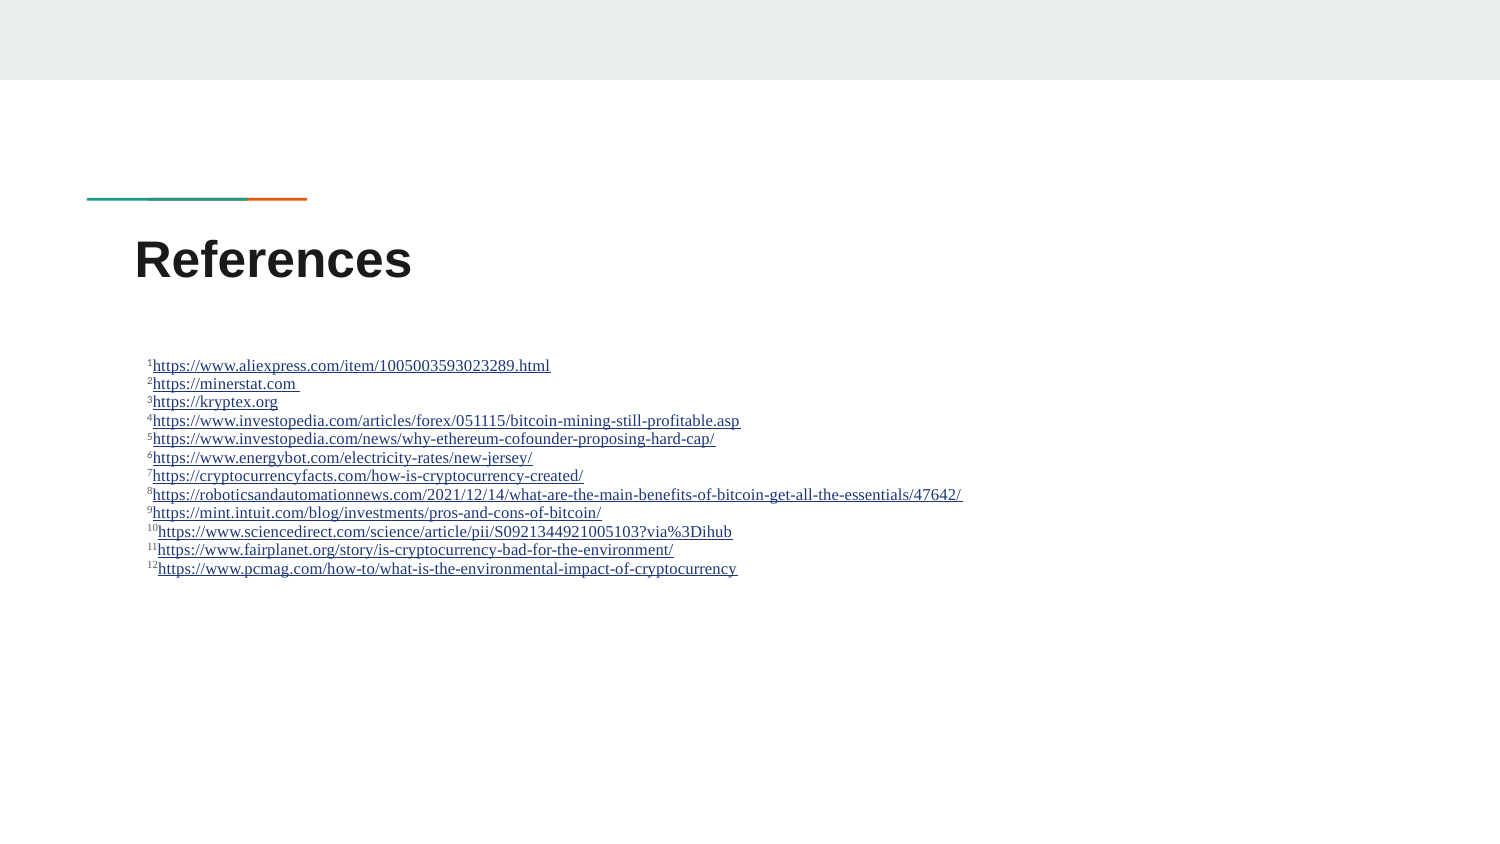

# References
1https://www.aliexpress.com/item/1005003593023289.html
2https://minerstat.com
3https://kryptex.org
4https://www.investopedia.com/articles/forex/051115/bitcoin-mining-still-profitable.asp
5https://www.investopedia.com/news/why-ethereum-cofounder-proposing-hard-cap/
6https://www.energybot.com/electricity-rates/new-jersey/
7https://cryptocurrencyfacts.com/how-is-cryptocurrency-created/
8https://roboticsandautomationnews.com/2021/12/14/what-are-the-main-benefits-of-bitcoin-get-all-the-essentials/47642/
9https://mint.intuit.com/blog/investments/pros-and-cons-of-bitcoin/
10https://www.sciencedirect.com/science/article/pii/S0921344921005103?via%3Dihub
11https://www.fairplanet.org/story/is-cryptocurrency-bad-for-the-environment/
12https://www.pcmag.com/how-to/what-is-the-environmental-impact-of-cryptocurrency